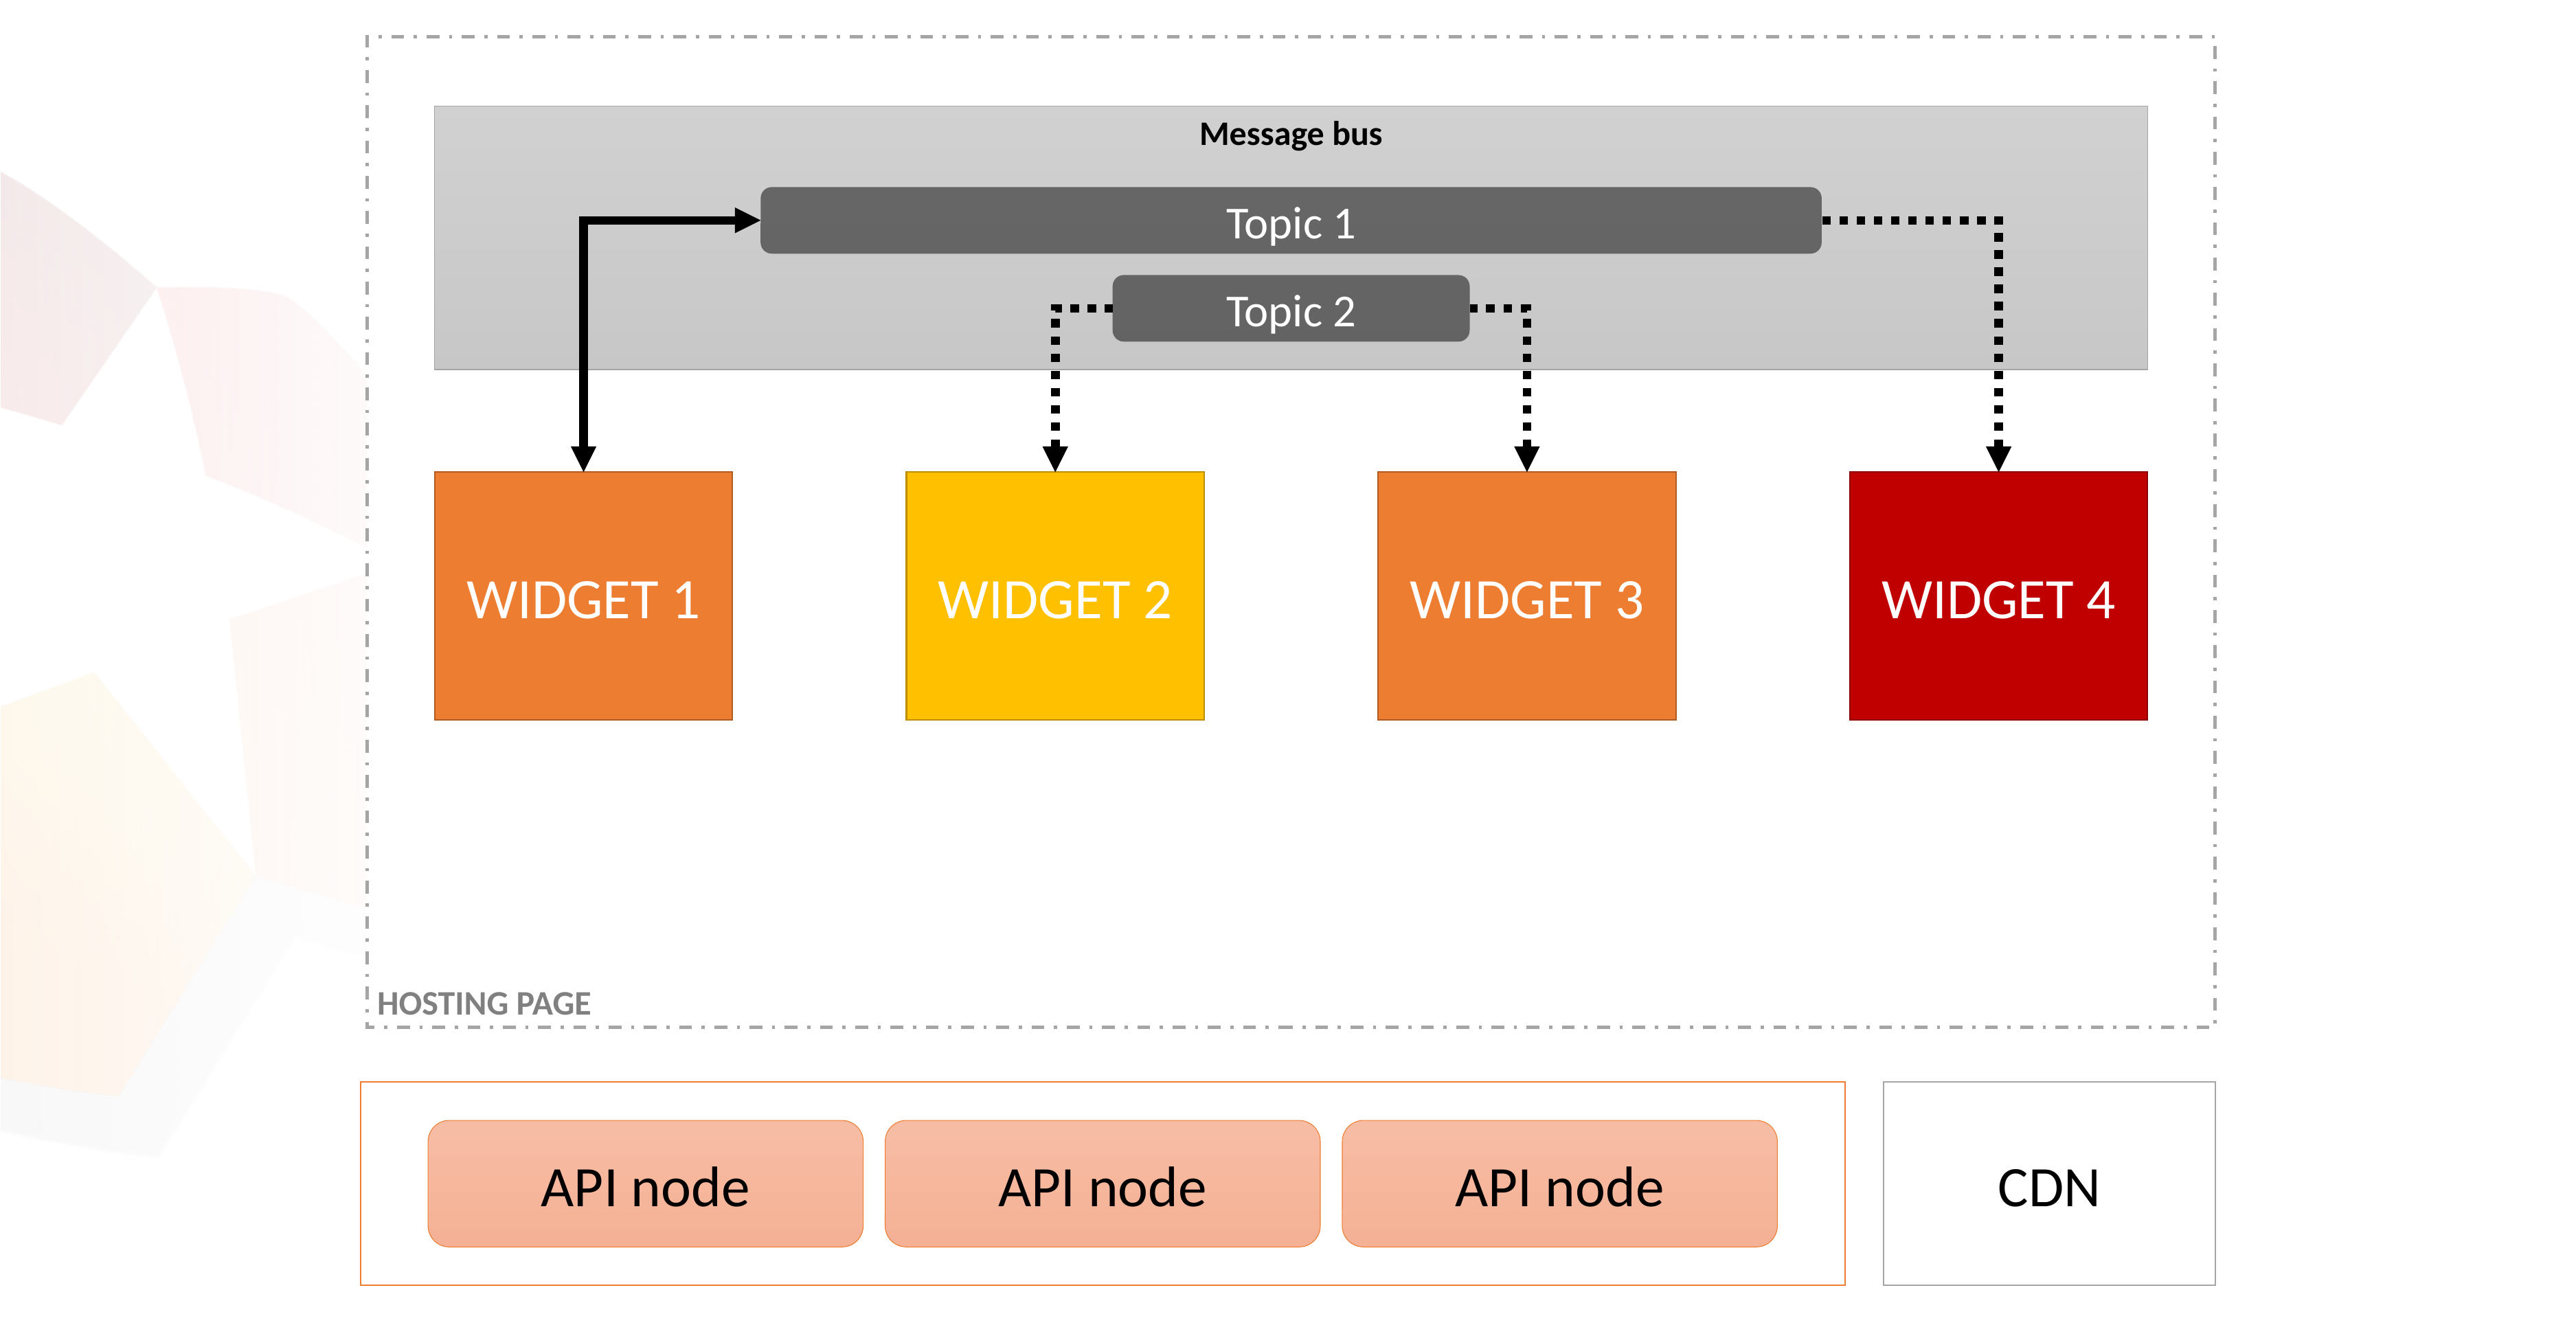

HOSTING PAGE
Message bus
Topic 1
Topic 2
WIDGET 1
WIDGET 2
WIDGET 3
WIDGET 4

CDN
API node
API node
API node